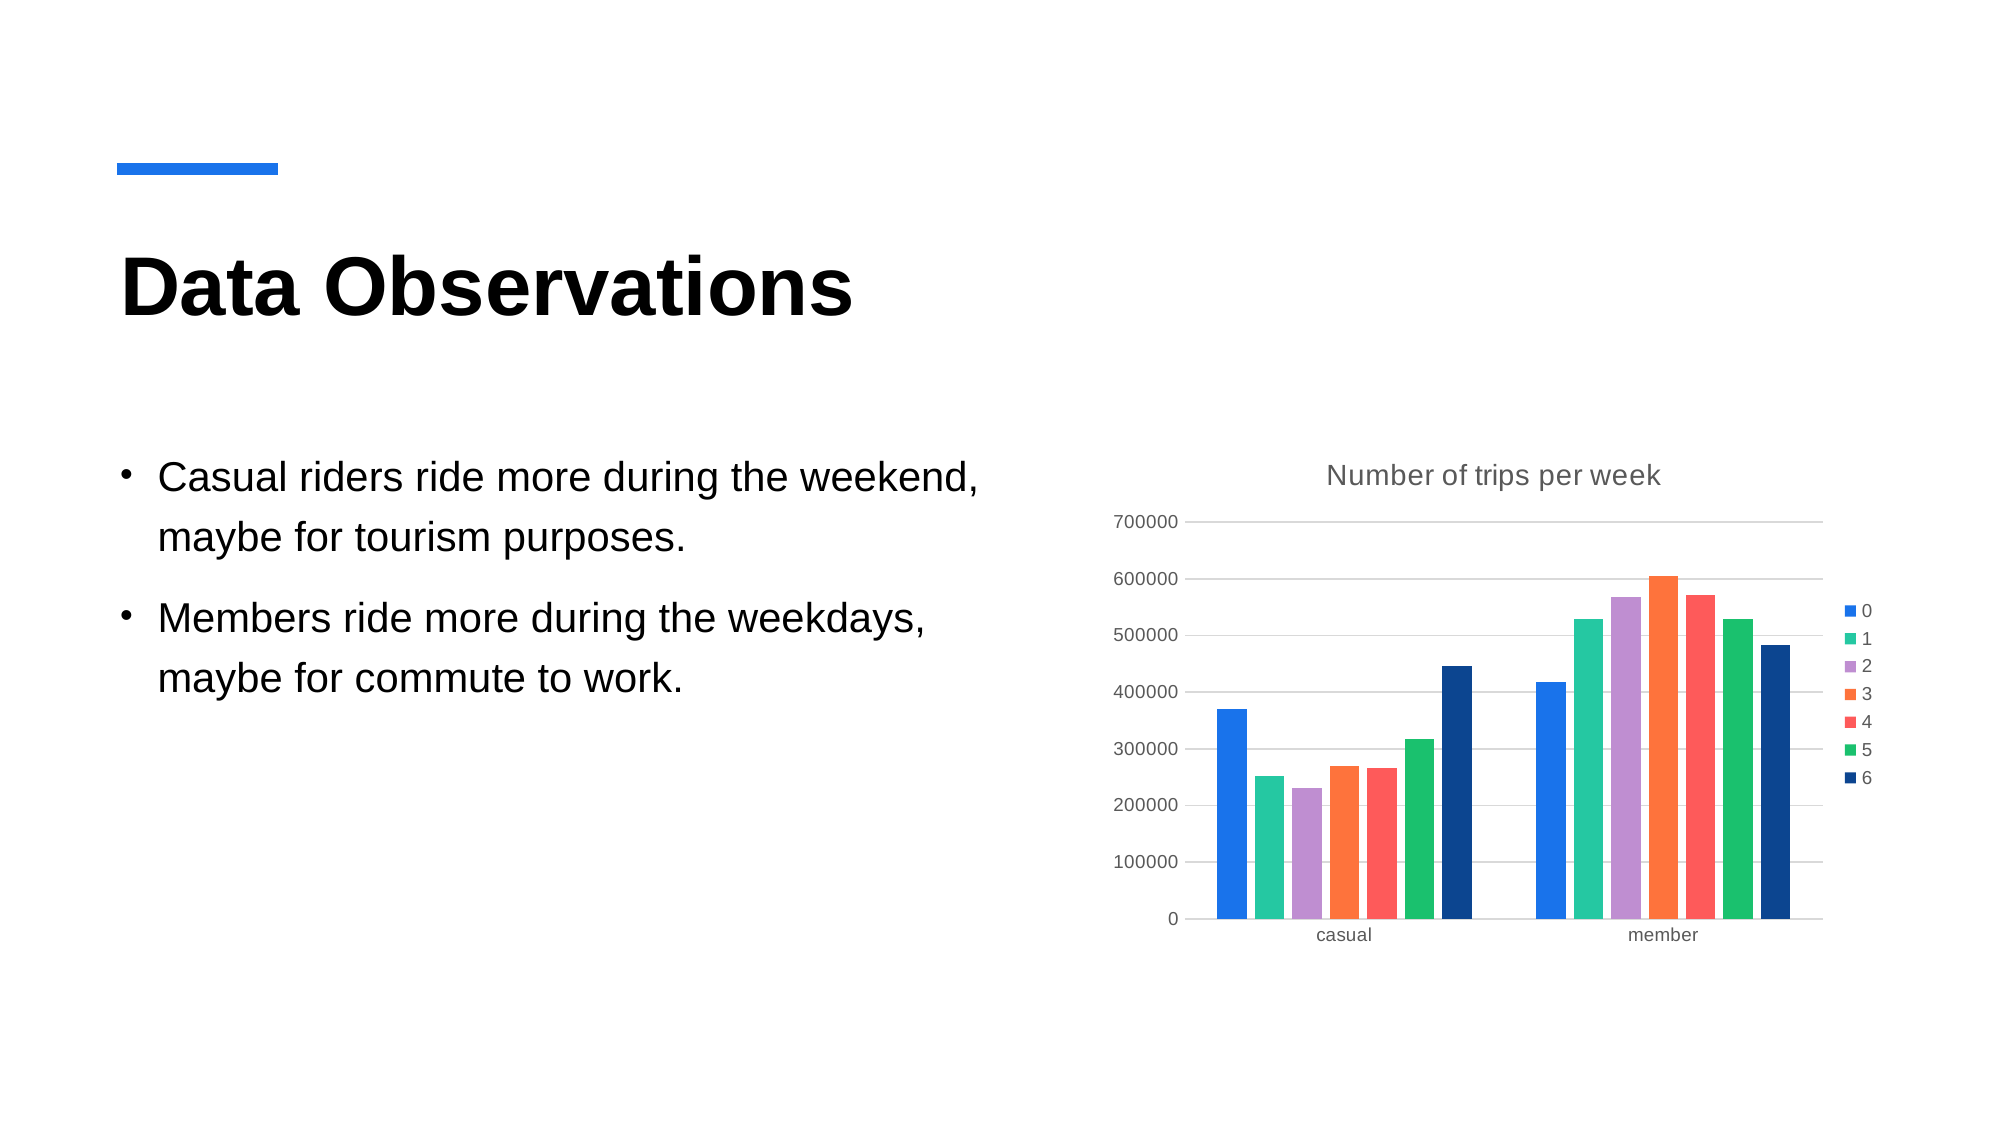

# Data Observations
Casual riders ride more during the weekend, maybe for tourism purposes.
Members ride more during the weekdays, maybe for commute to work.

### Chart: Number of trips per week

| Category | 0 | 1 | 2 | 3 | 4 | 5 | 6 |
|---|---|---|---|---|---|---|---|
| casual | 369846.0 | 251855.0 | 231633.0 | 269434.0 | 265370.0 | 316676.0 | 446537.0 |
| member | 417332.0 | 528899.0 | 567805.0 | 604882.0 | 571857.0 | 529727.0 | 482531.0 |